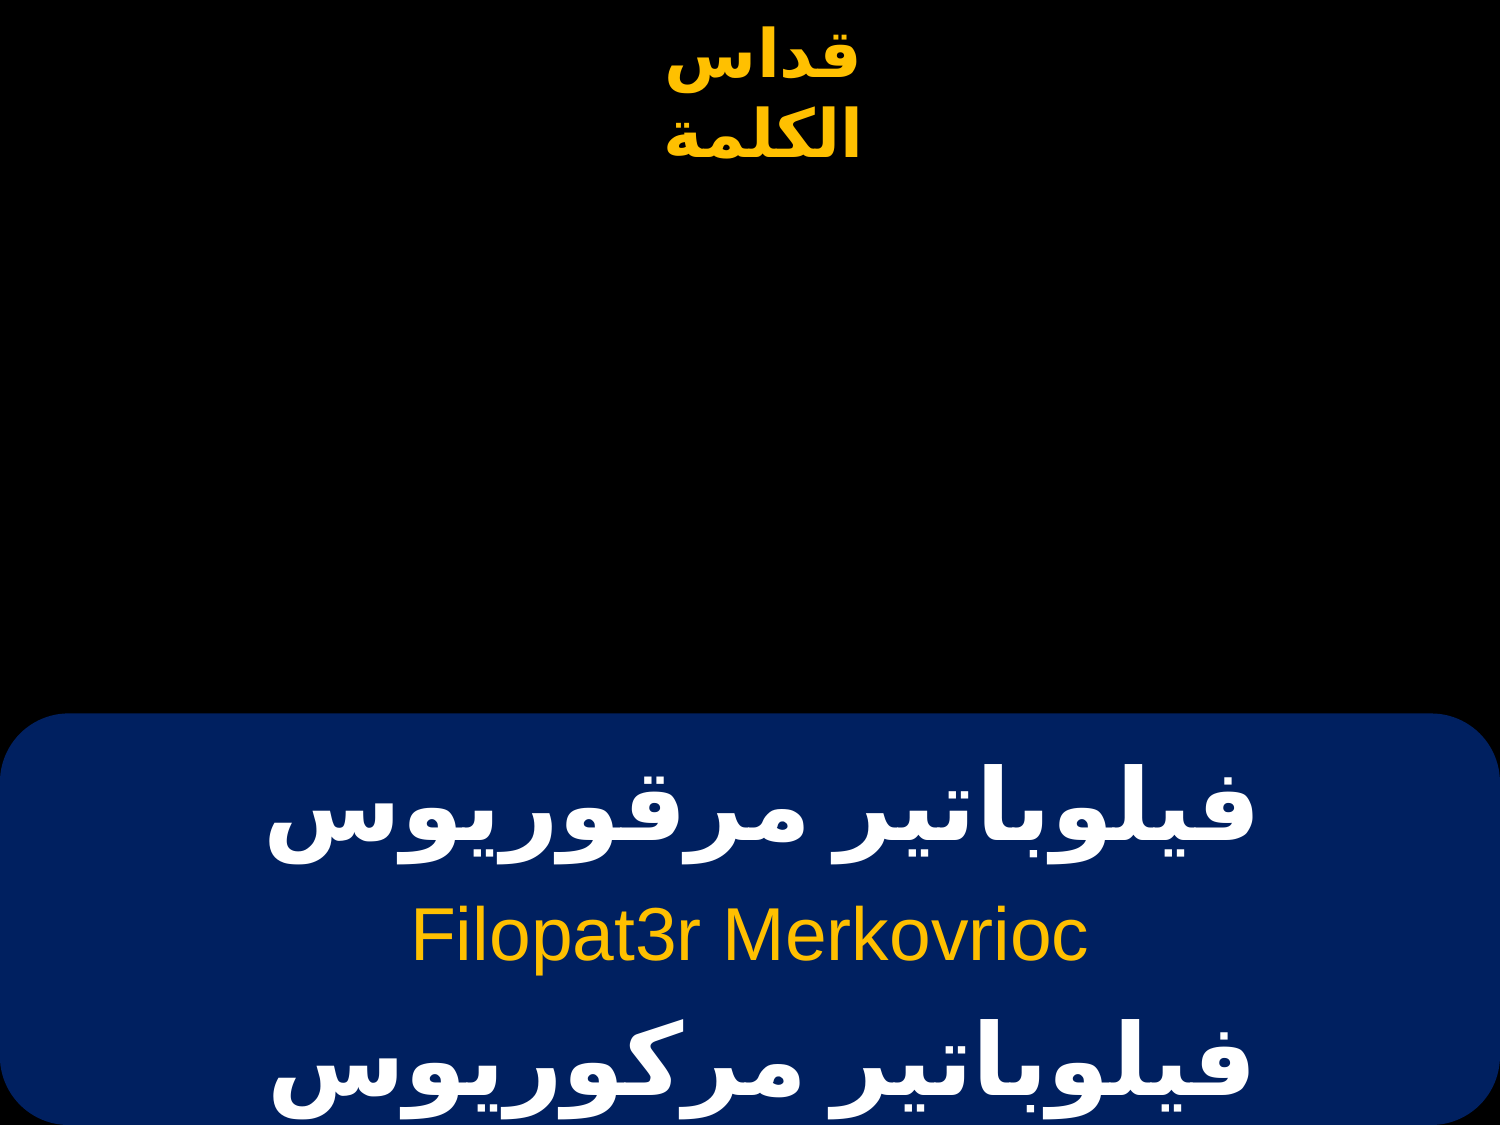

# فيلوباتير مرقوريوس
Filopat3r Merkovrioc
فيلوباتير مركوريوس